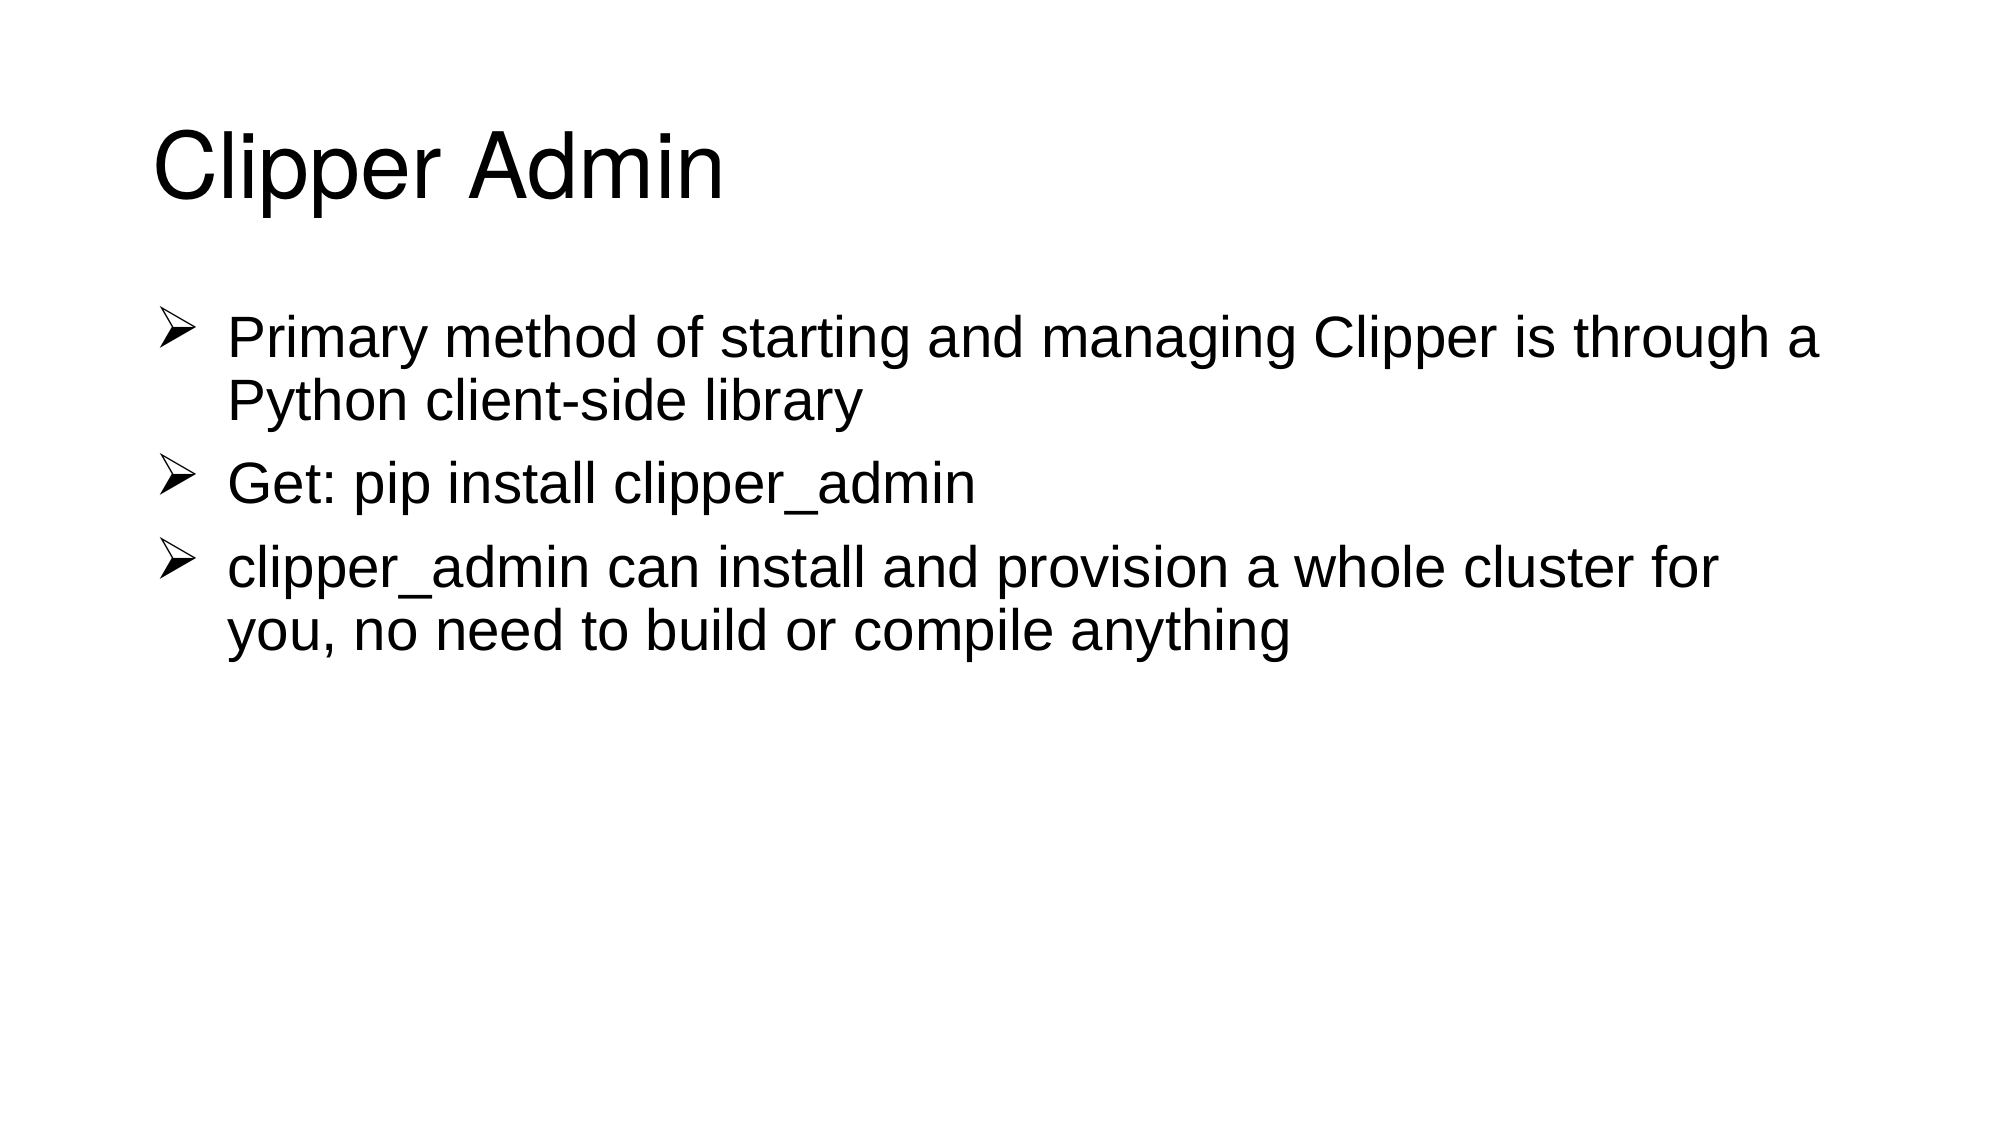

# Clipper Admin
Primary method of starting and managing Clipper is through a Python client-side library
Get: pip install clipper_admin
clipper_admin can install and provision a whole cluster for you, no need to build or compile anything